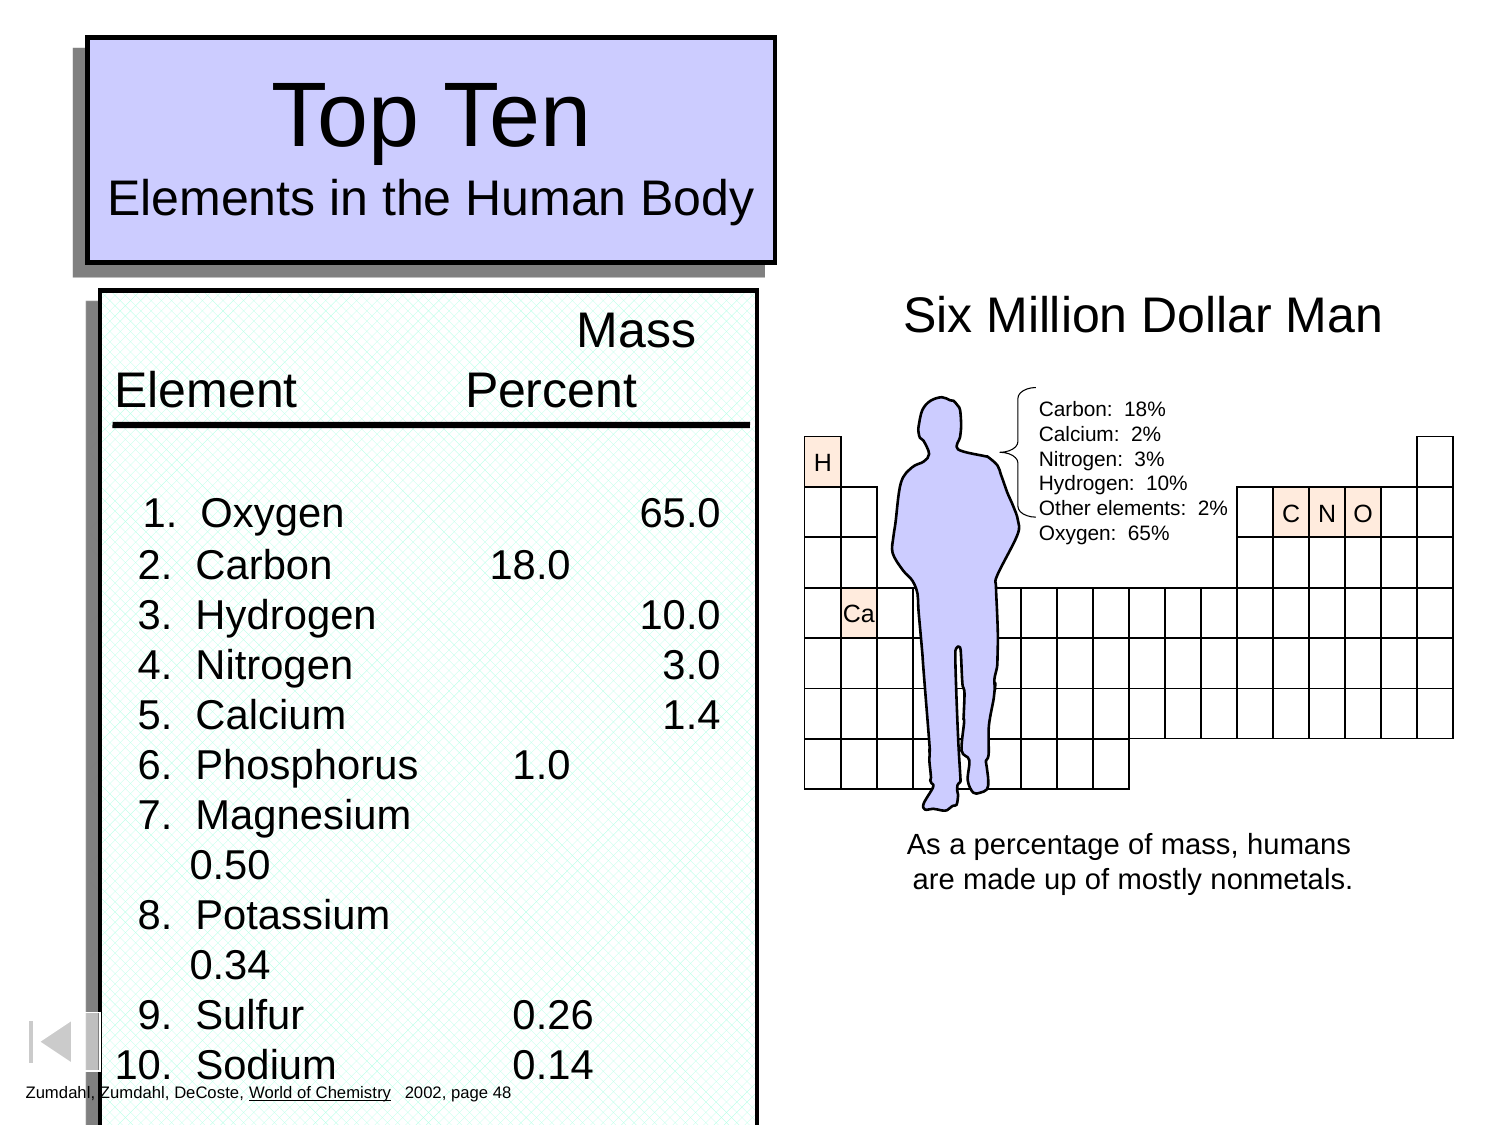

Top Ten
Elements in the Human Body

Six Million Dollar Man
                                 Mass
Element	         Percent

  1.  Oxygen		65.0
  2.  Carbon		18.0
  3.  Hydrogen		10.0
  4.  Nitrogen		  3.0
  5.  Calcium		  1.4
  6.  Phosphorus	  1.0
  7.  Magnesium		  0.50
  8.  Potassium		  0.34
  9.  Sulfur		  0.26
10.  Sodium		  0.14

Carbon:  18%
Calcium:  2%
Nitrogen:  3%
Hydrogen:  10%
Other elements:  2%
Oxygen:  65%

H

C
N
O

Ca

As a percentage of mass, humans
are made up of mostly nonmetals.

Zumdahl, Zumdahl, DeCoste, World of Chemistry  2002, page 48